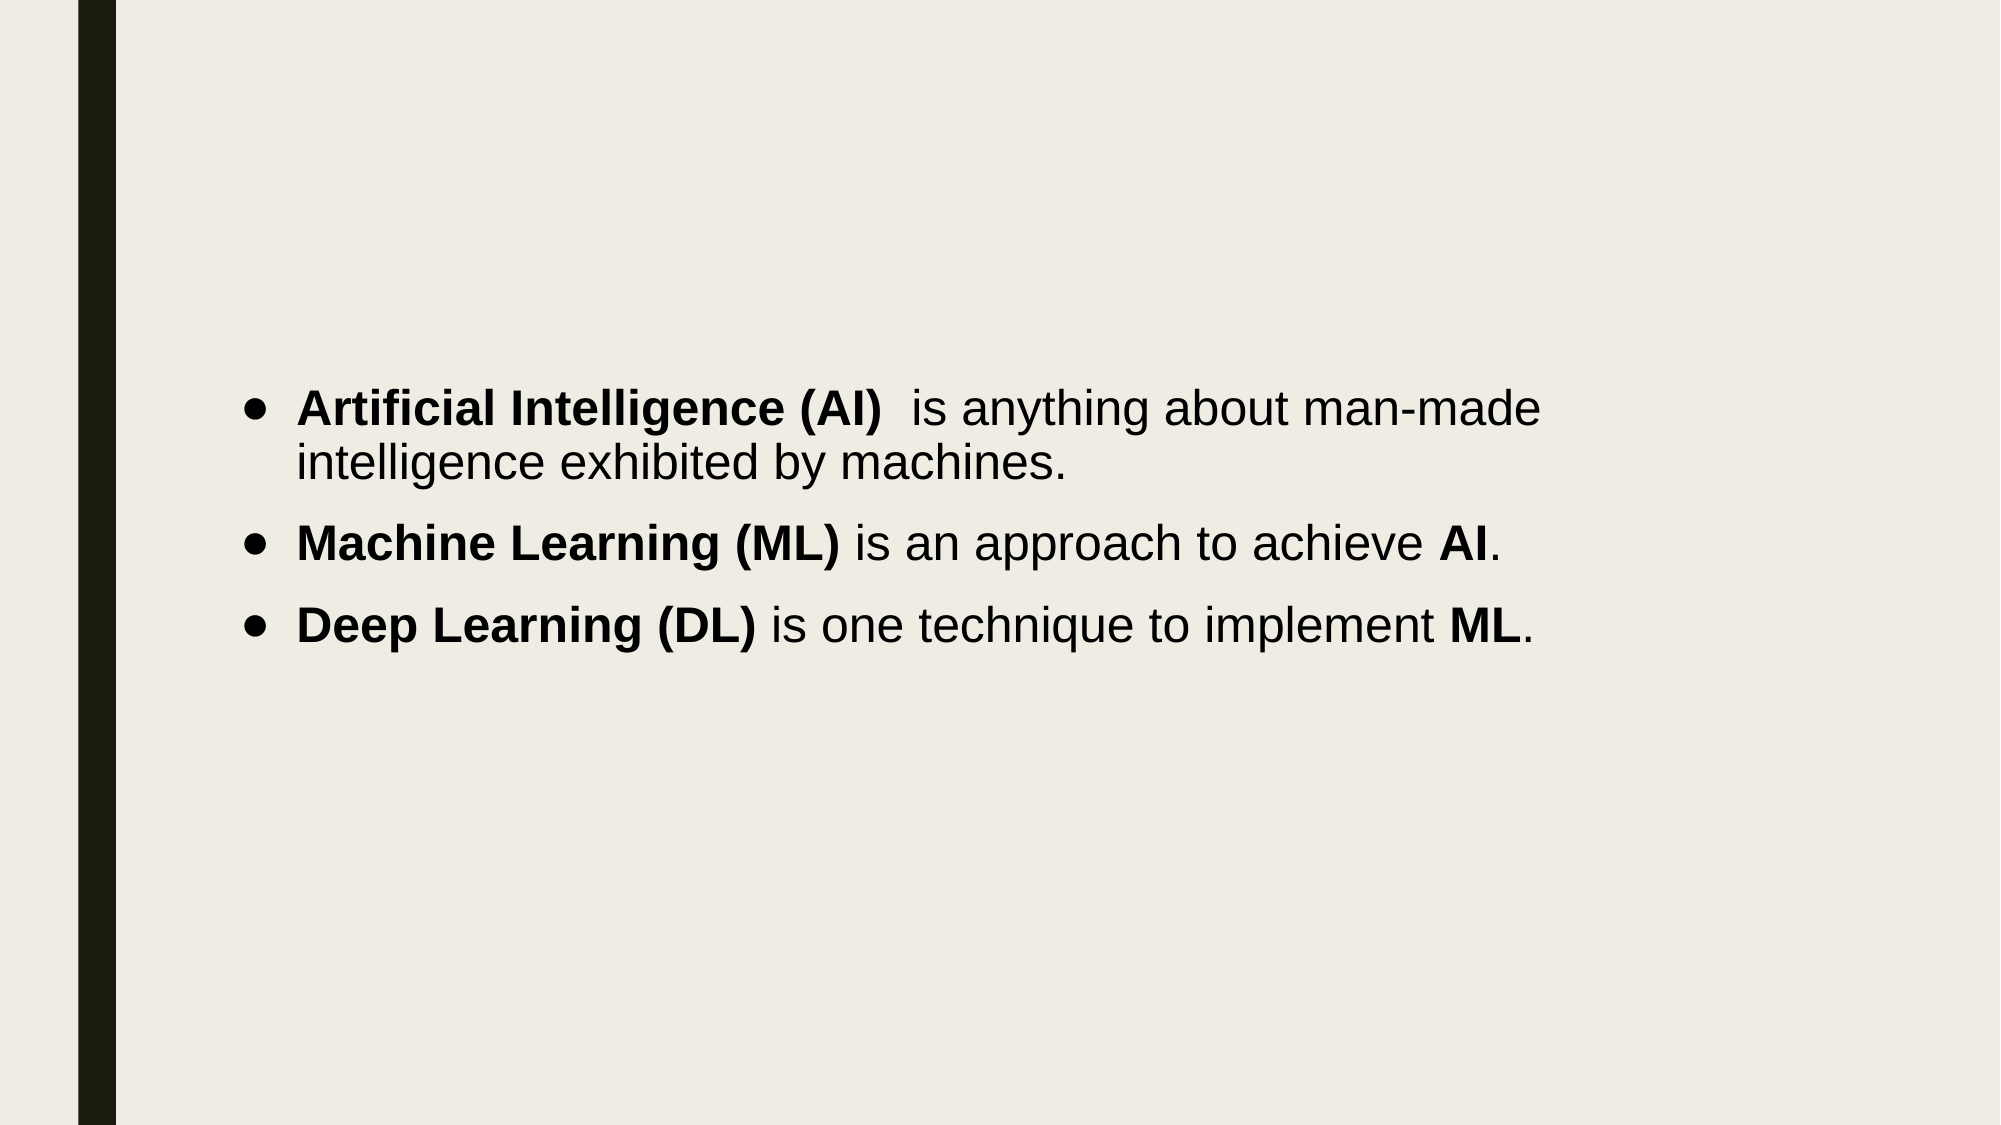

Artificial Intelligence (AI)  is anything about man-made intelligence exhibited by machines.
Machine Learning (ML) is an approach to achieve AI.
Deep Learning (DL) is one technique to implement ML.